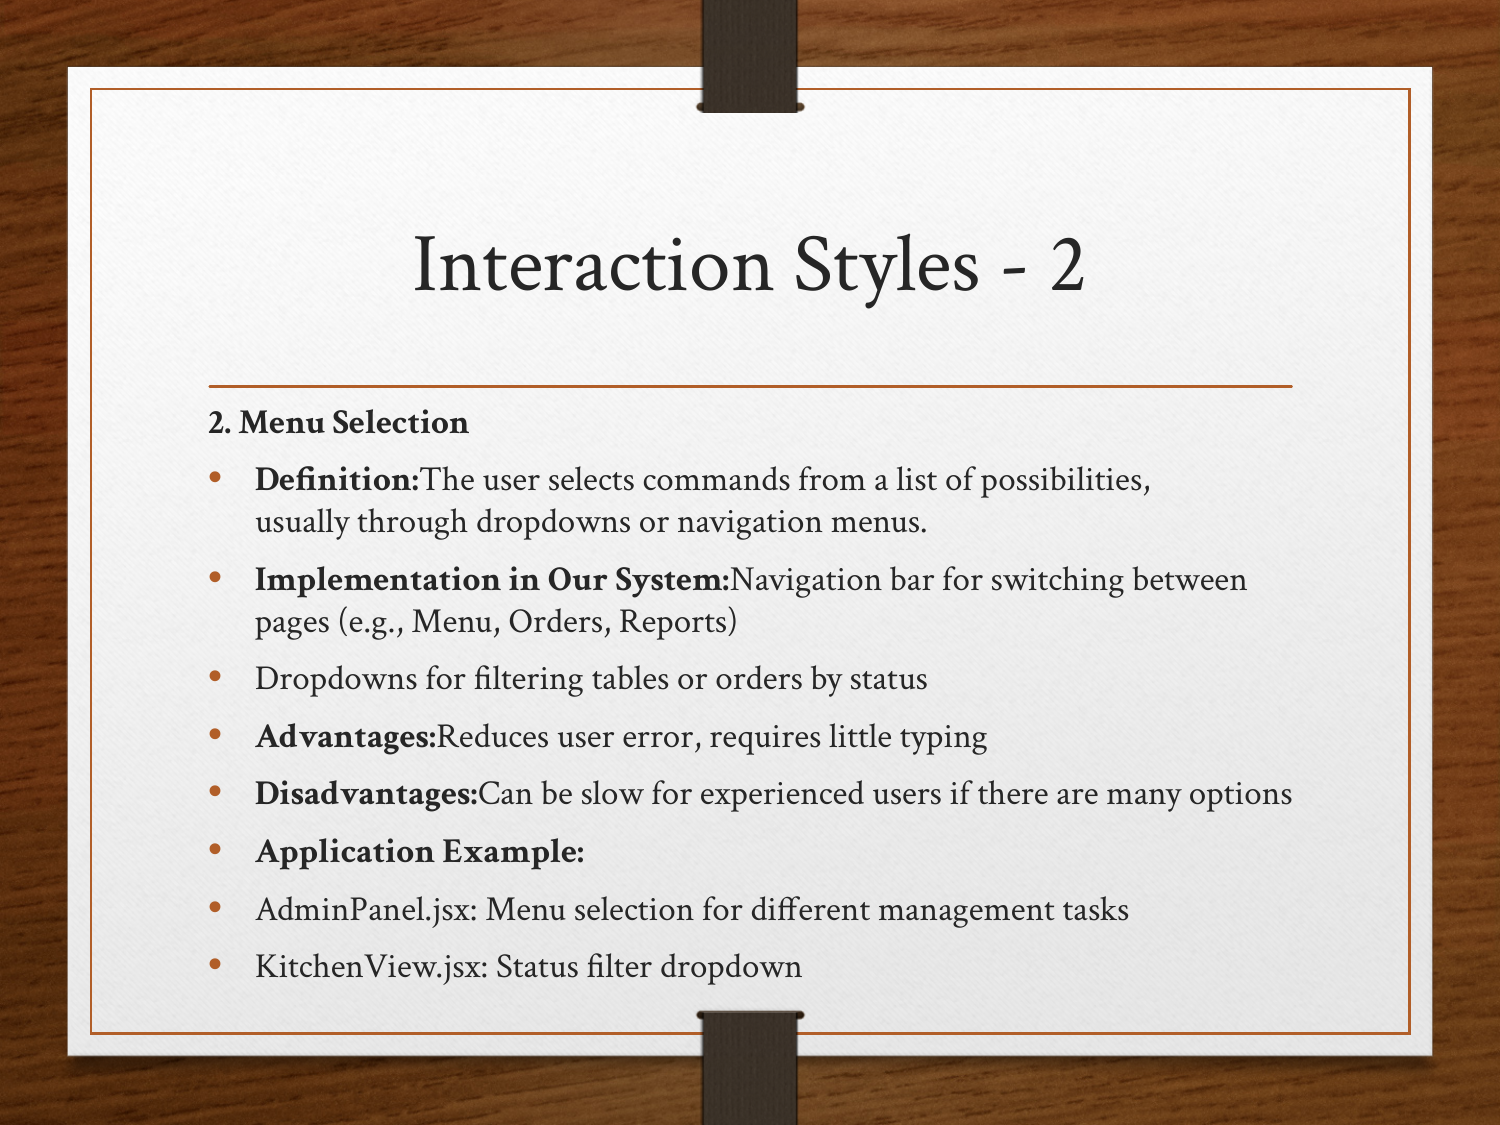

# Interaction Styles - 2
2. Menu Selection
Definition:The user selects commands from a list of possibilities, usually through dropdowns or navigation menus.
Implementation in Our System:Navigation bar for switching between pages (e.g., Menu, Orders, Reports)
Dropdowns for filtering tables or orders by status
Advantages:Reduces user error, requires little typing
Disadvantages:Can be slow for experienced users if there are many options
Application Example:
AdminPanel.jsx: Menu selection for different management tasks
KitchenView.jsx: Status filter dropdown